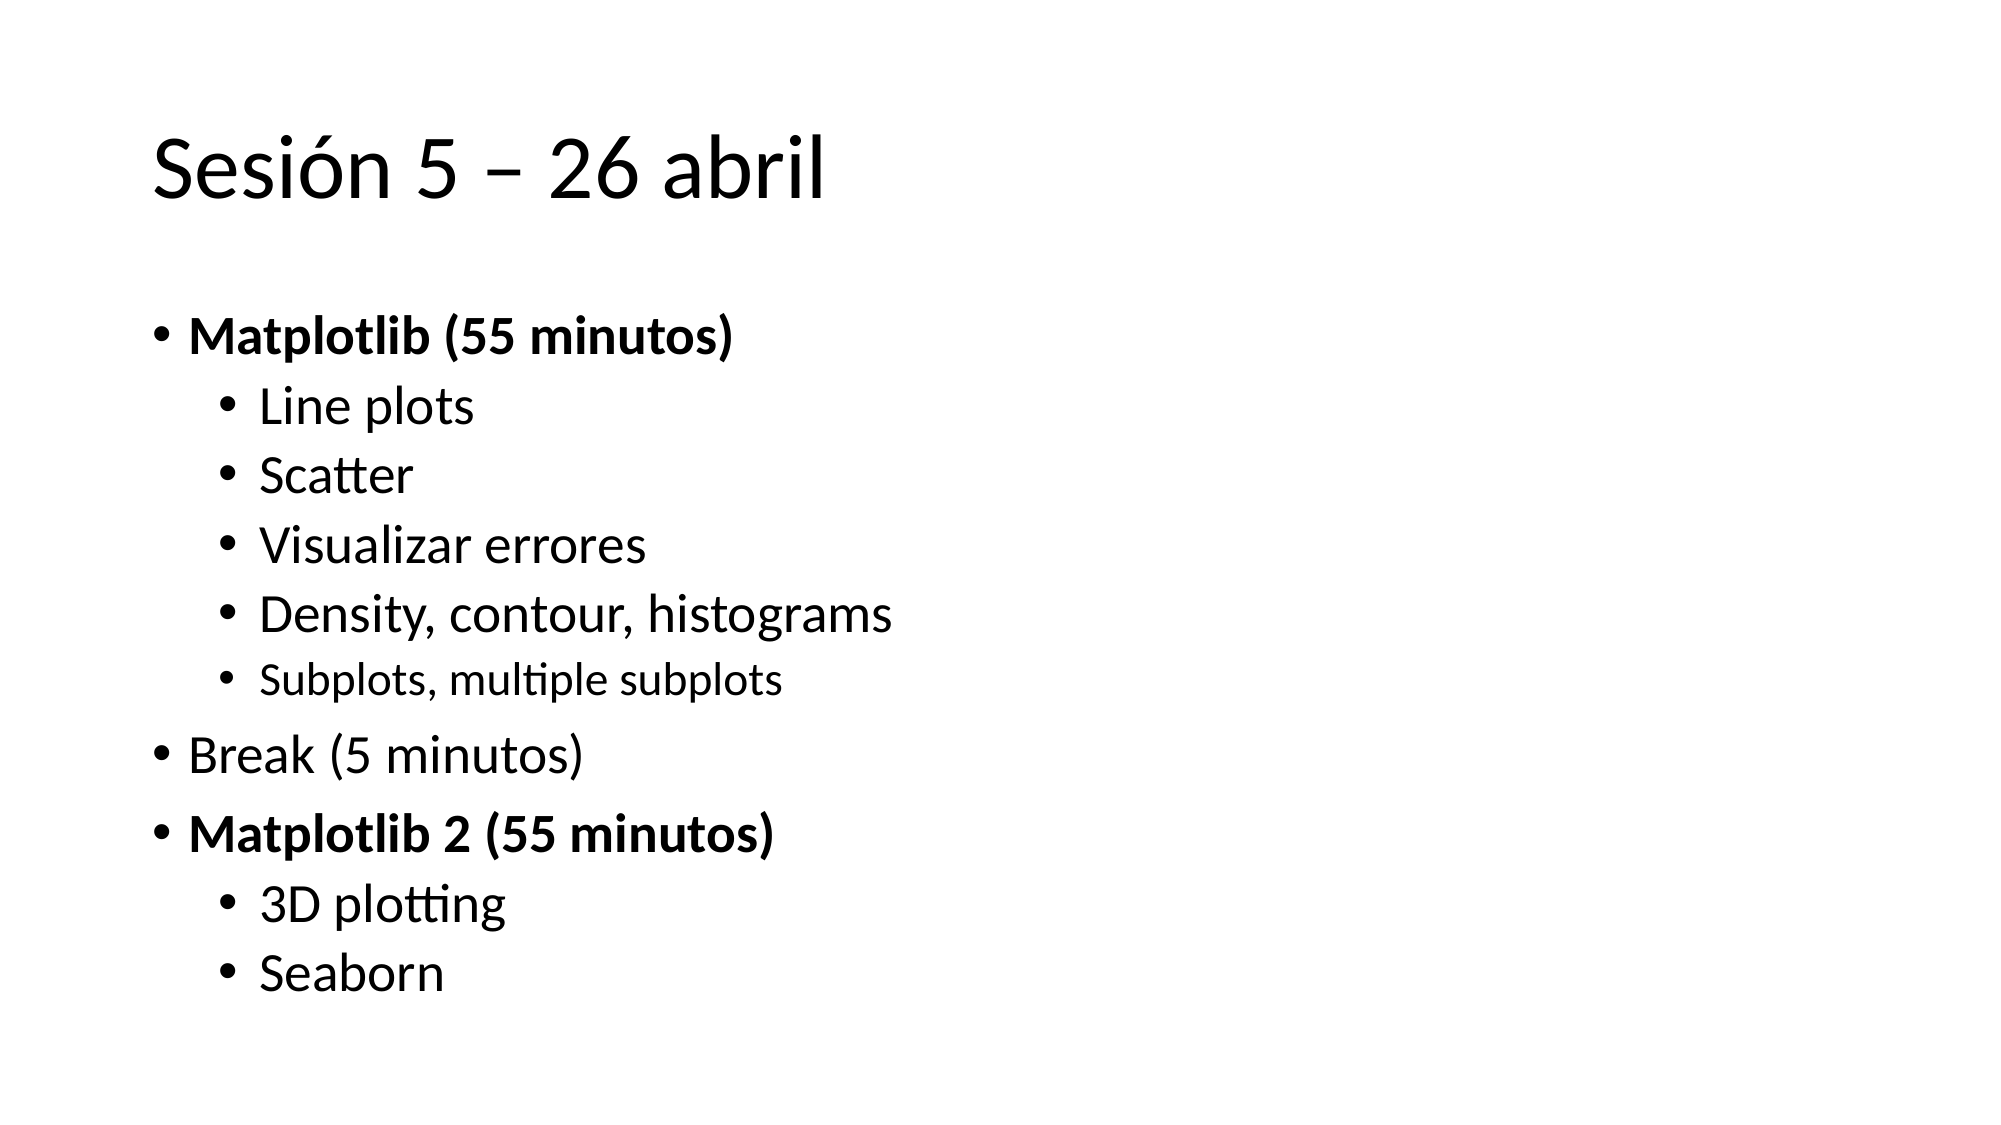

# Sesión 5 – 26 abril
Matplotlib (55 minutos)
Line plots
Scatter
Visualizar errores
Density, contour, histograms
Subplots, multiple subplots
Break (5 minutos)
Matplotlib 2 (55 minutos)
3D plotting
Seaborn